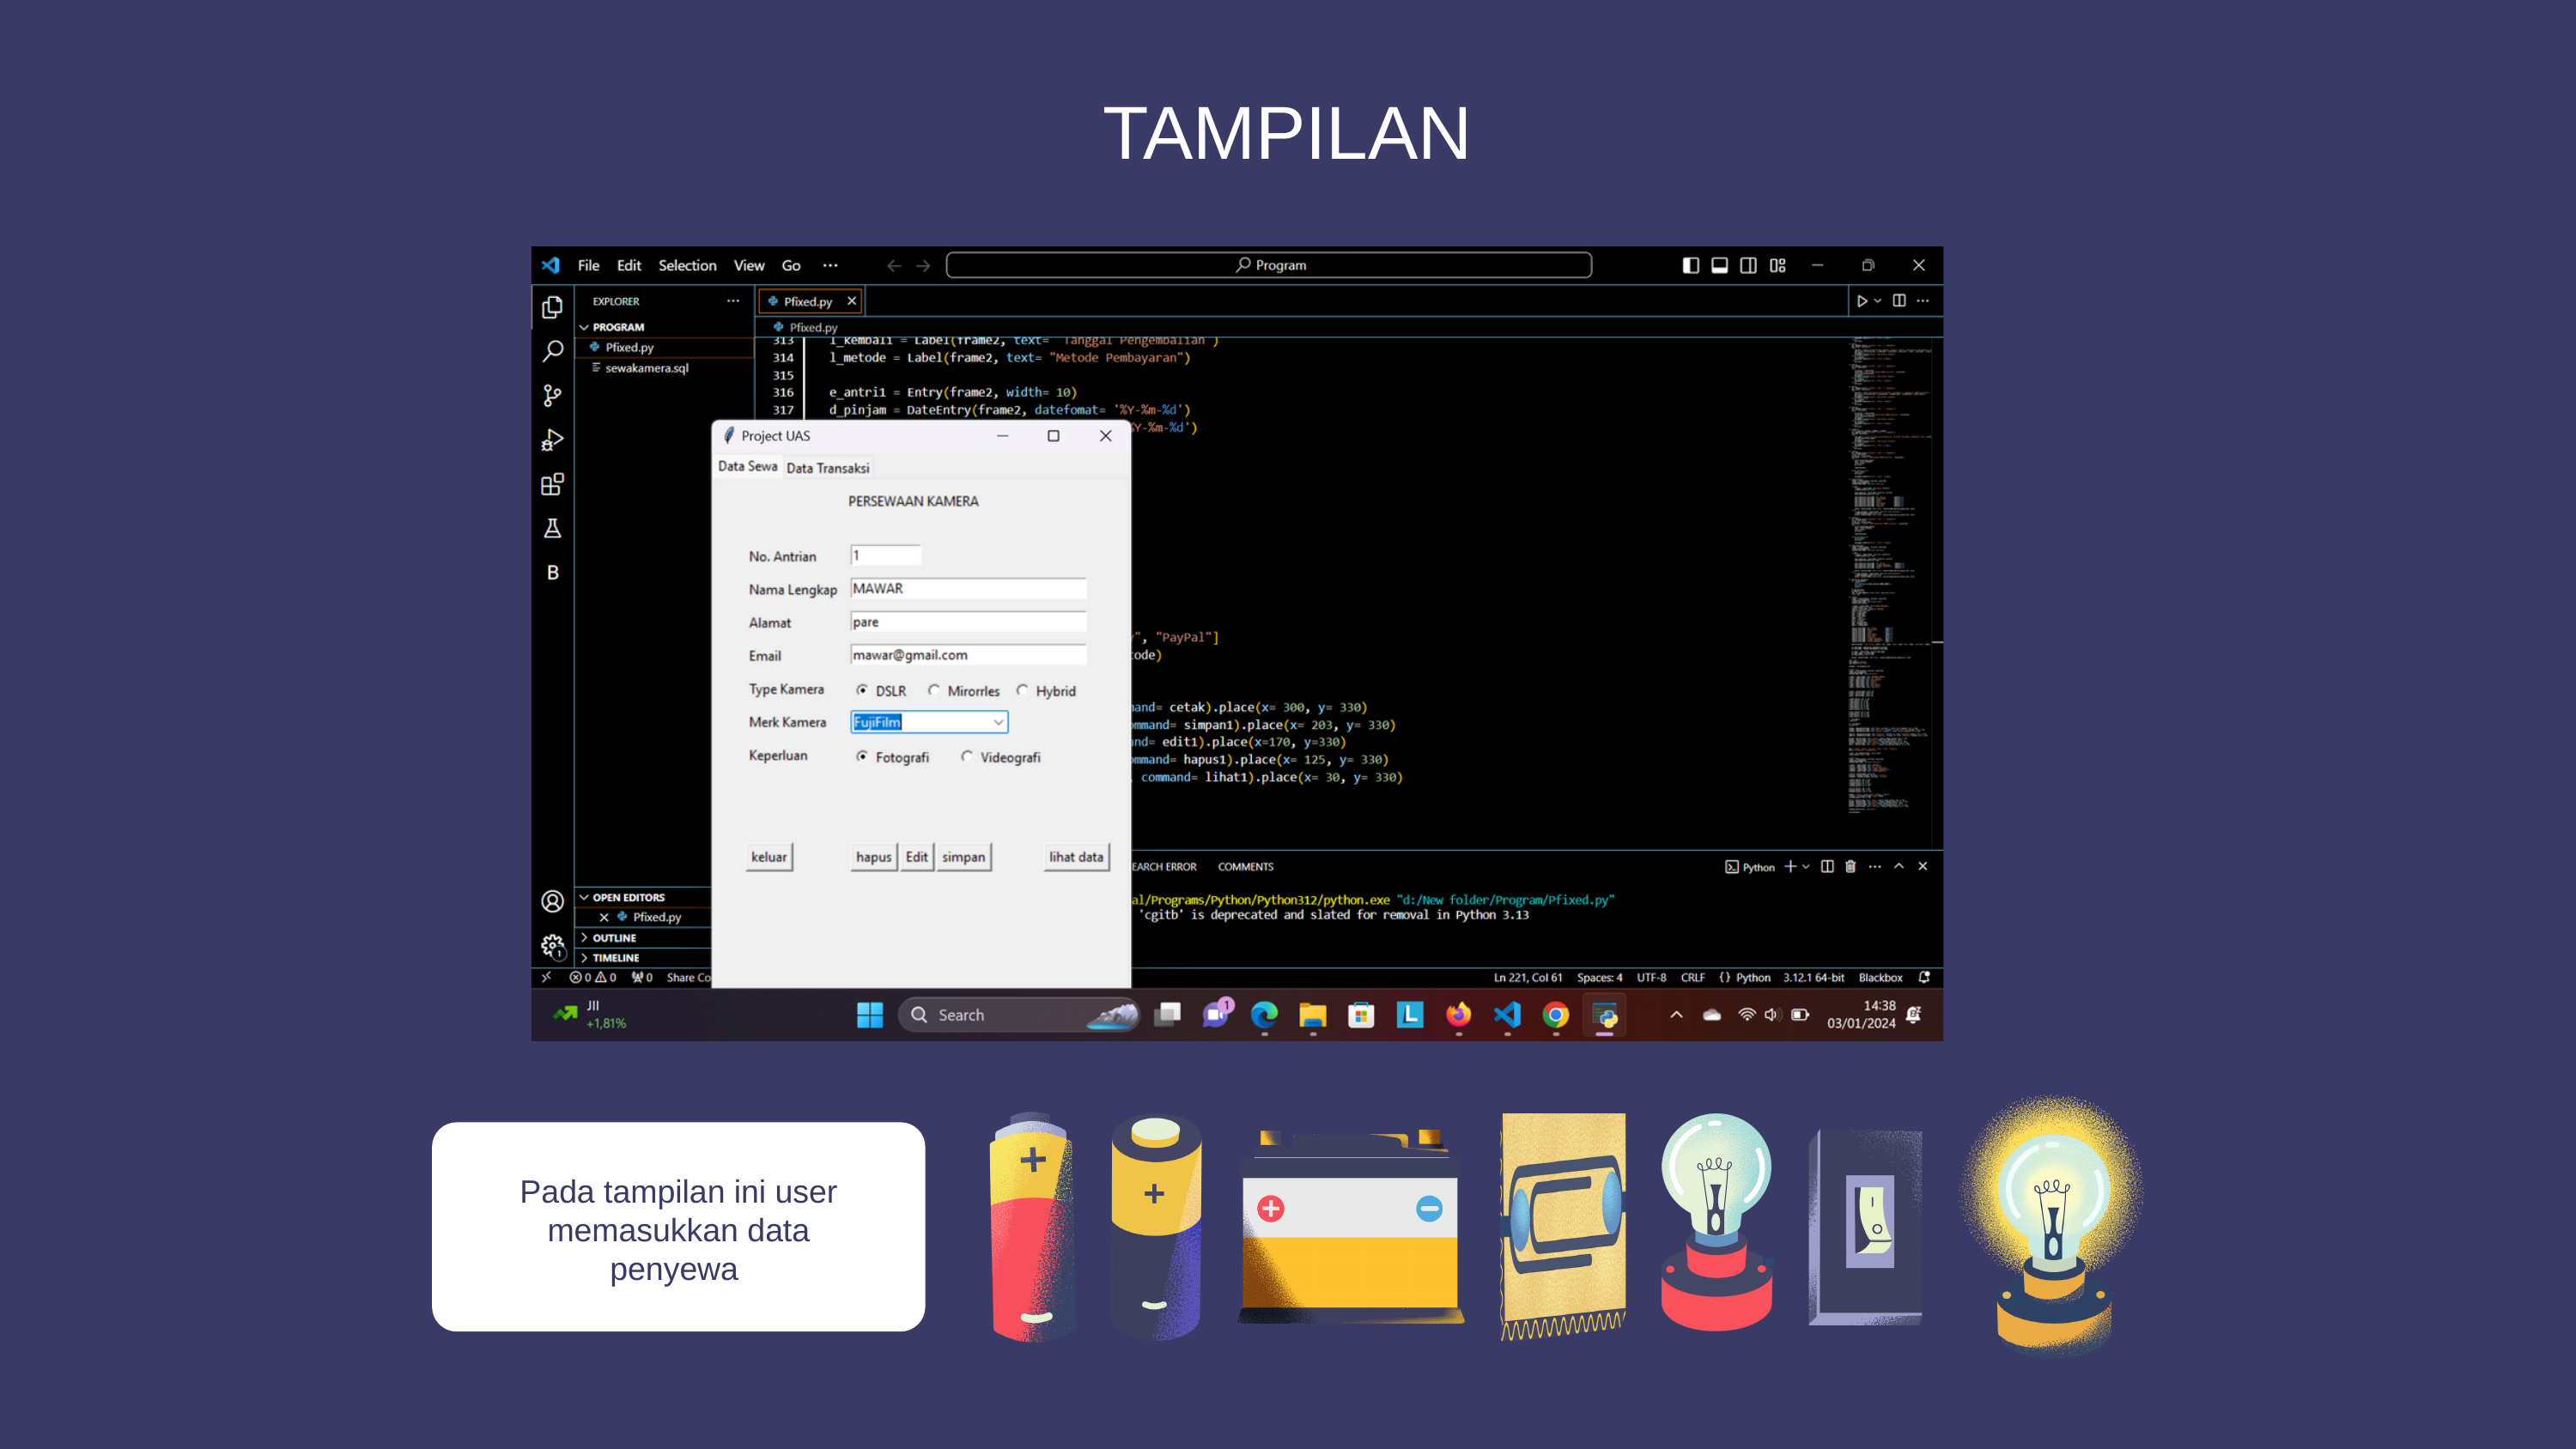

TAMPILAN

Pada tampilan ini user memasukkan data penyewa